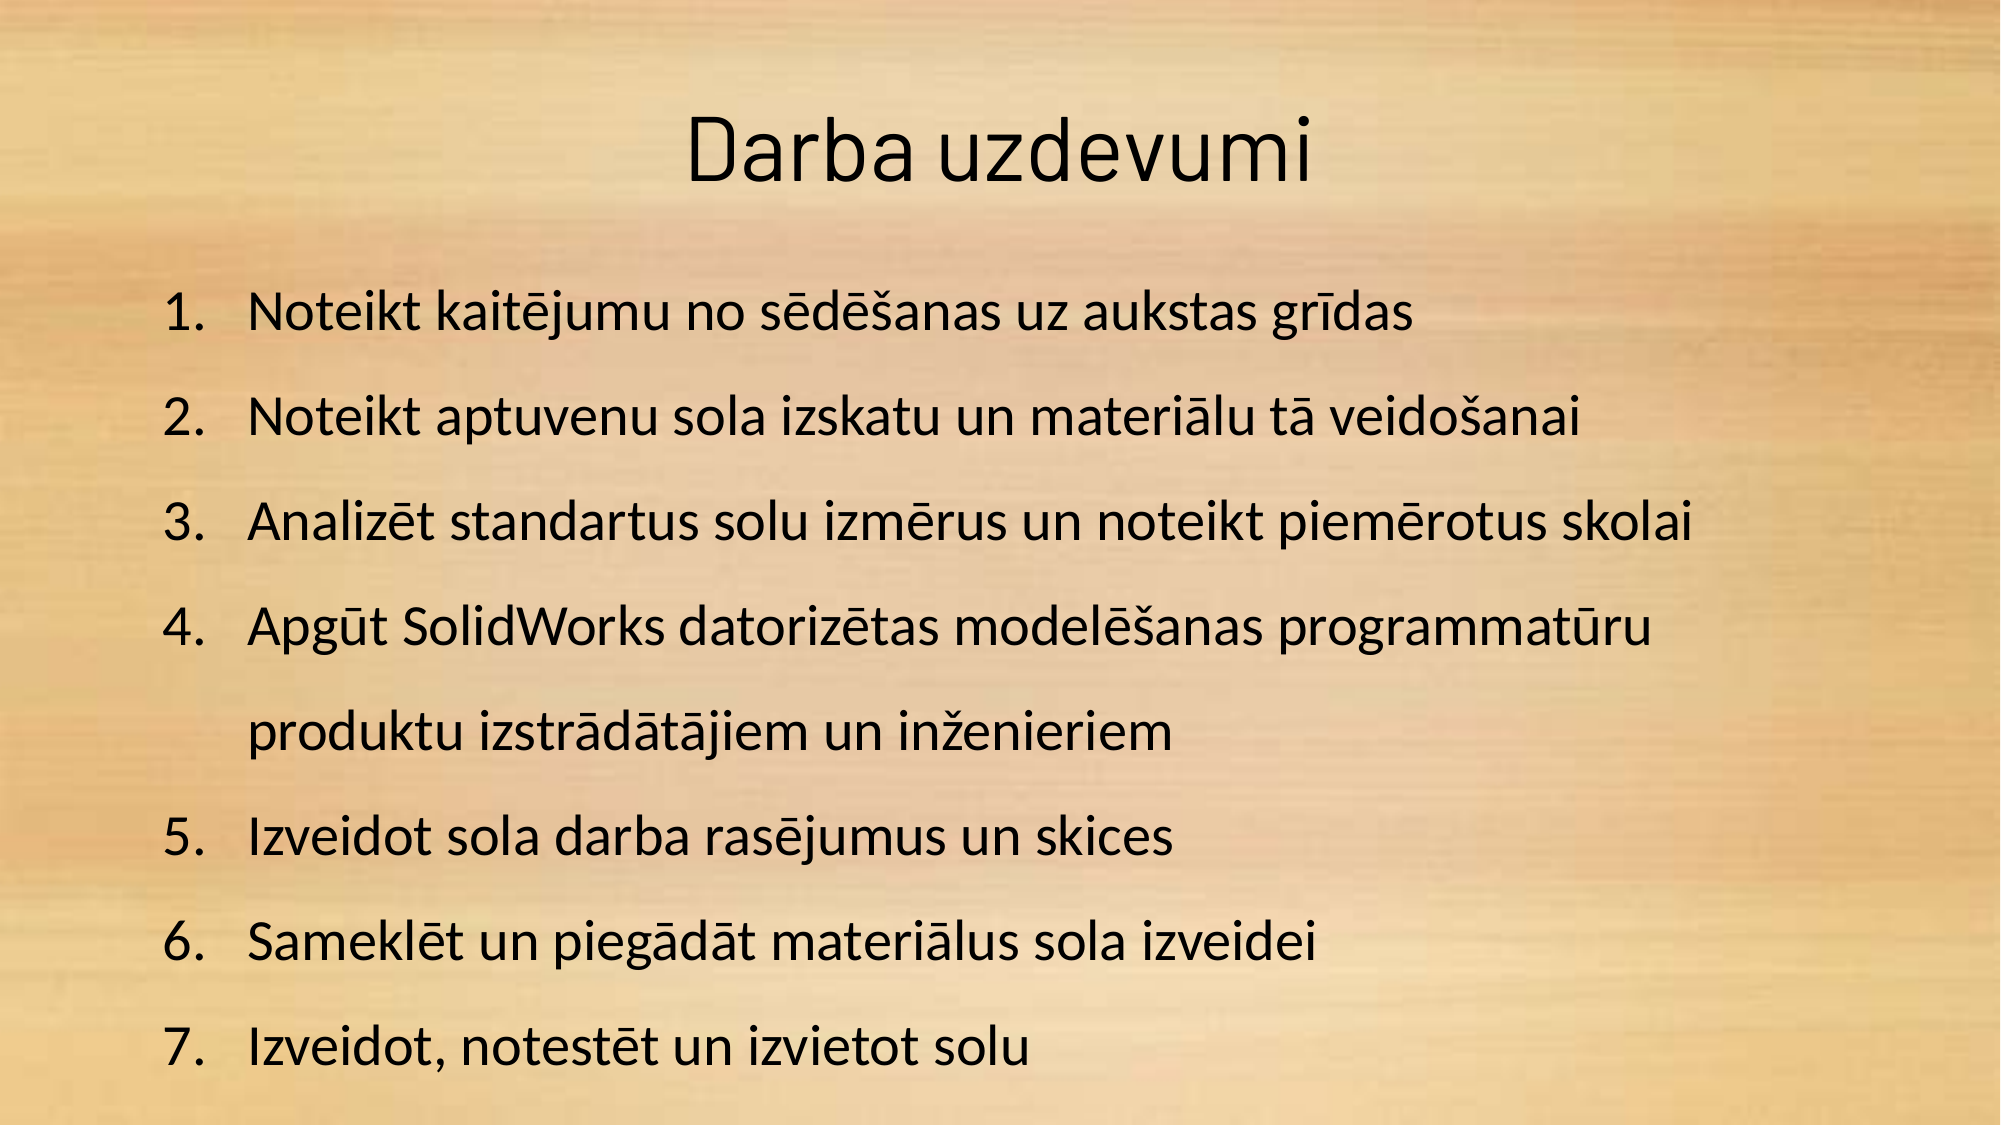

# Darba uzdevumi
Noteikt kaitējumu no sēdēšanas uz aukstas grīdas
Noteikt aptuvenu sola izskatu un materiālu tā veidošanai
Analizēt standartus solu izmērus un noteikt piemērotus skolai
Apgūt SolidWorks datorizētas modelēšanas programmatūru produktu izstrādātājiem un inženieriem
Izveidot sola darba rasējumus un skices
Sameklēt un piegādāt materiālus sola izveidei
Izveidot, notestēt un izvietot solu